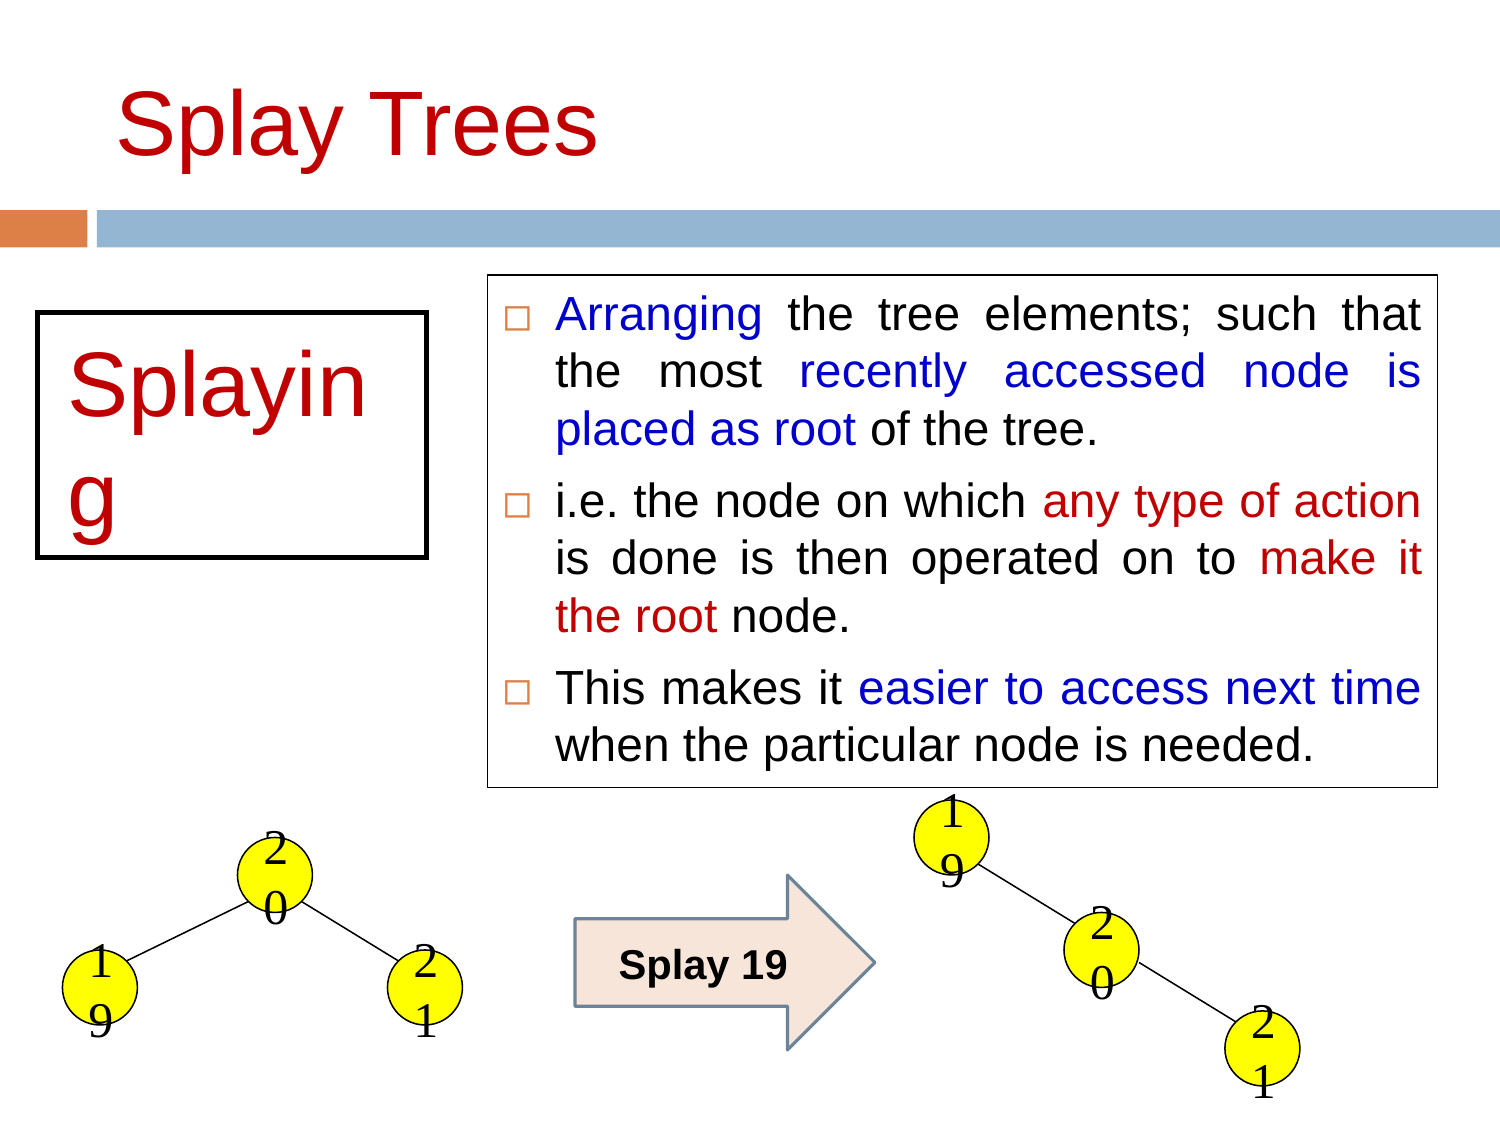

# Splay Trees
Arranging the tree elements; such that the most recently accessed node is placed as root of the tree.
i.e. the node on which any type of action is done is then operated on to make it the root node.
This makes it easier to access next time when the particular node is needed.

Splaying
19
20
21
20
19
21
Splay 19